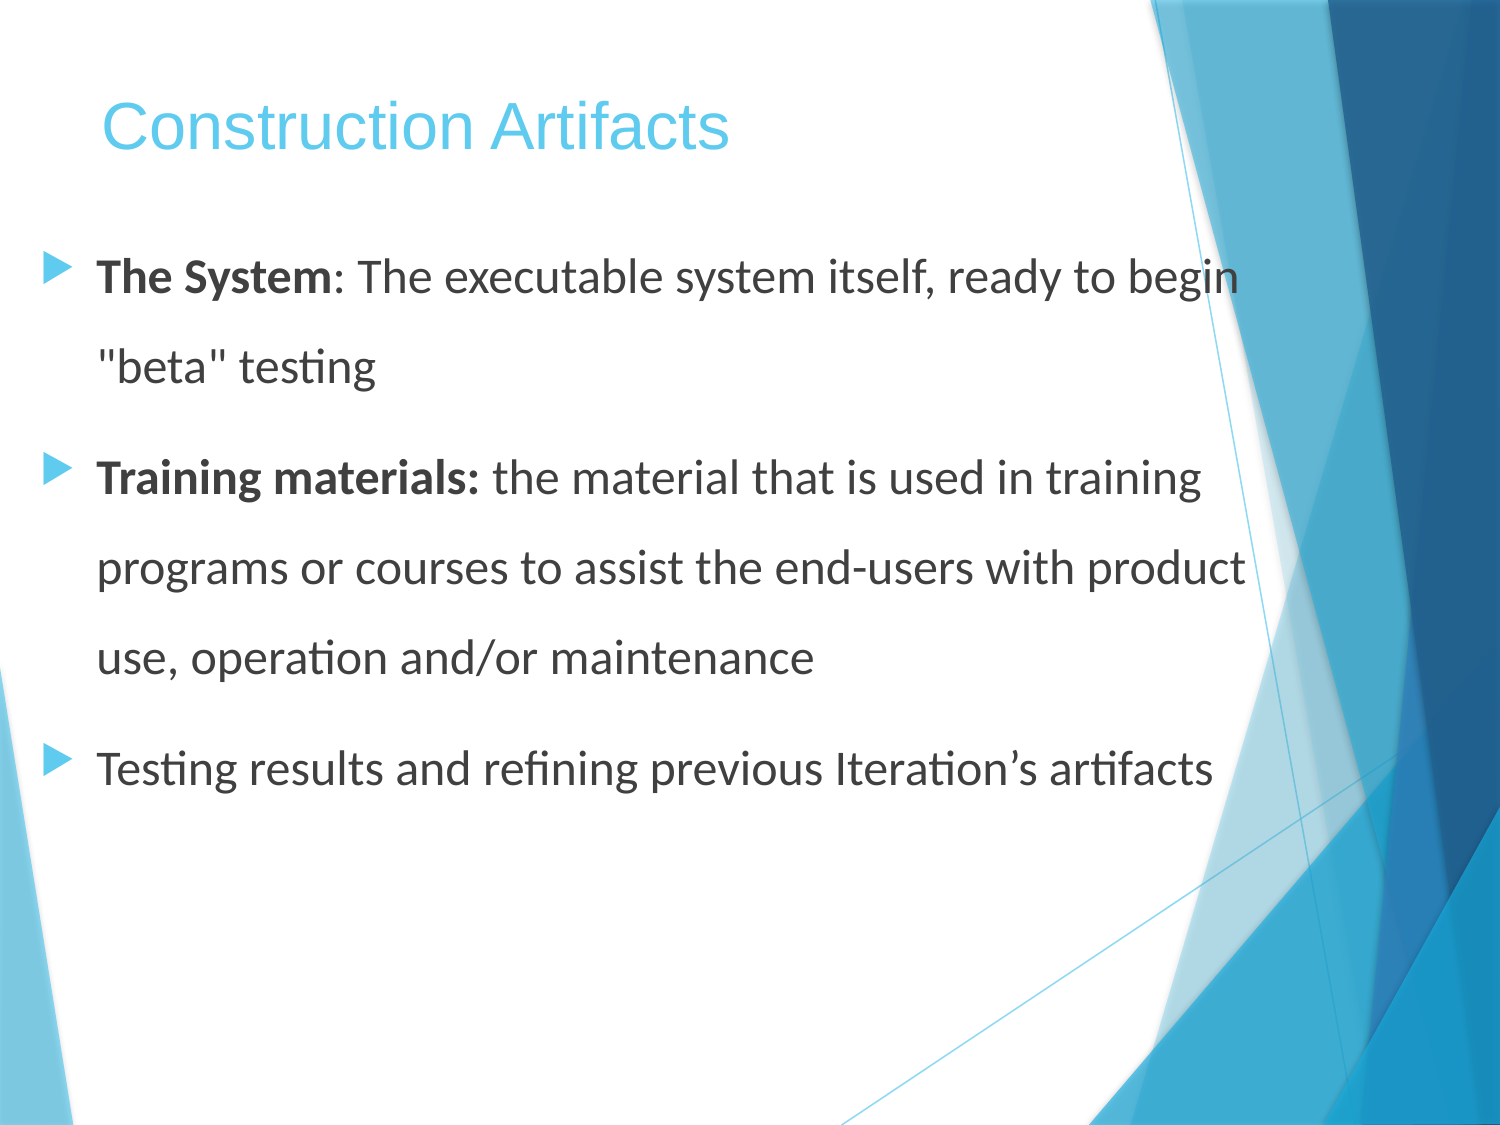

# Construction Artifacts

The System: The executable system itself, ready to begin "beta" testing
Training materials: the material that is used in training programs or courses to assist the end-users with product use, operation and/or maintenance
Testing results and refining previous Iteration’s artifacts